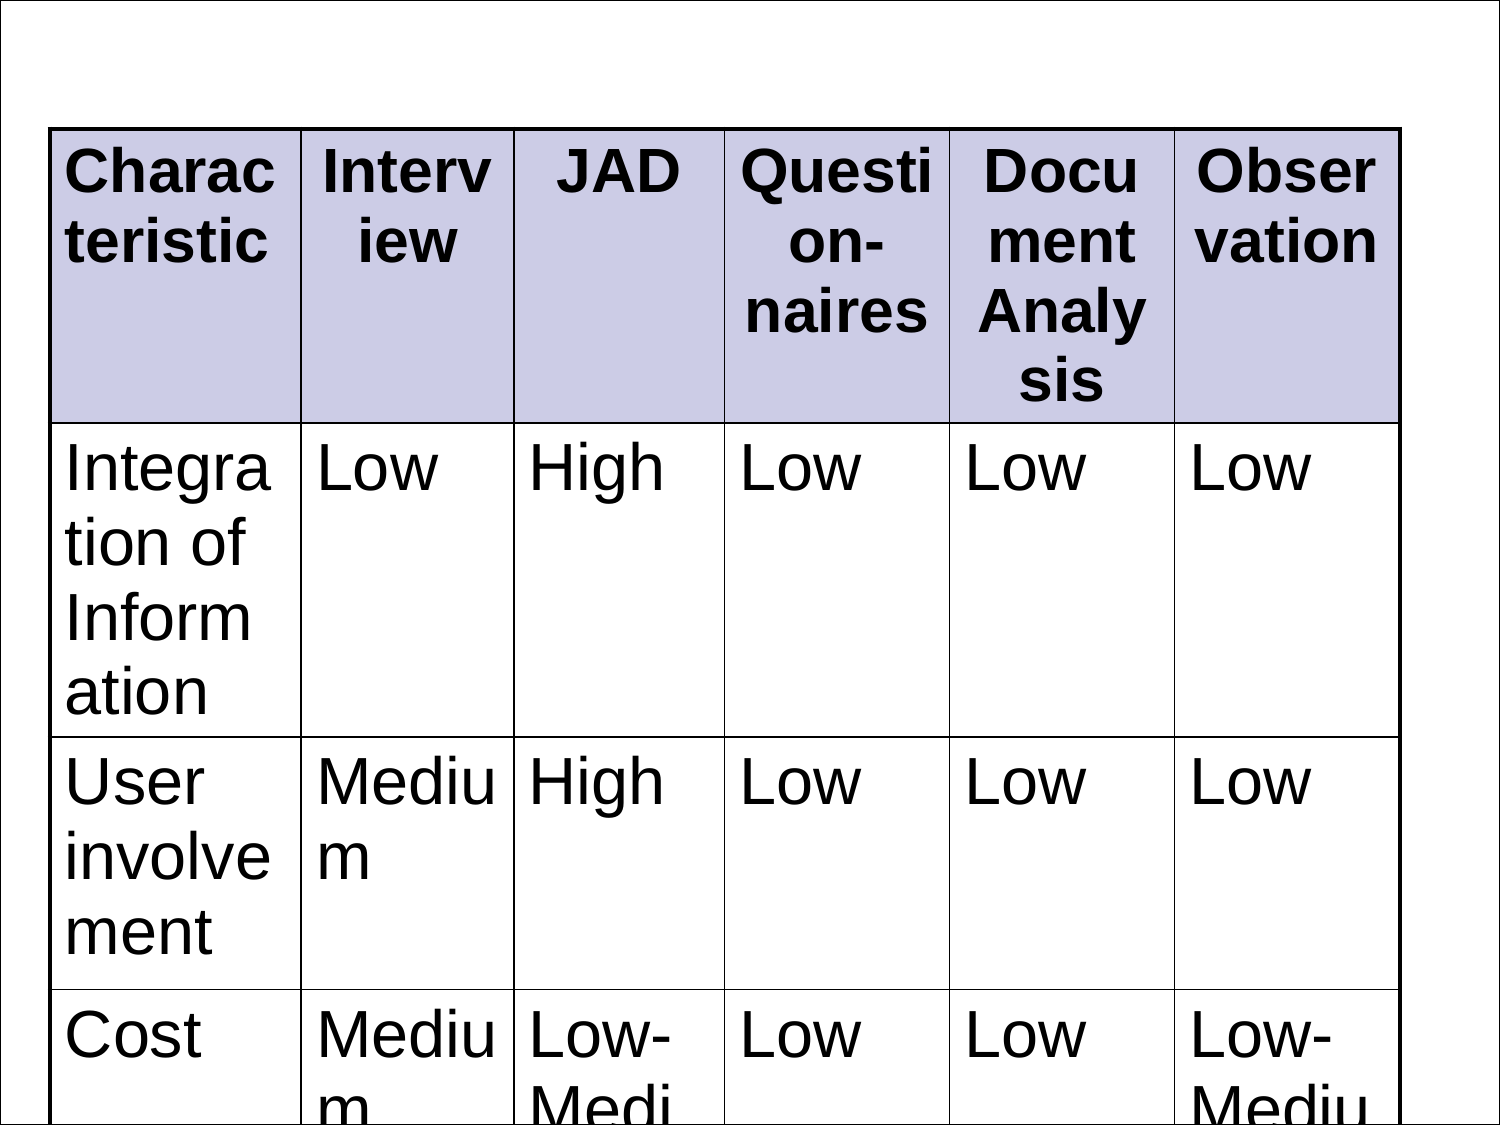

| Characteristic | Interview | JAD | Question-naires | Document Analysis | Observation |
| --- | --- | --- | --- | --- | --- |
| Integration of Information | Low | High | Low | Low | Low |
| User involvement | Medium | High | Low | Low | Low |
| Cost | Medium | Low-Medium | Low | Low | Low-Medium |
132